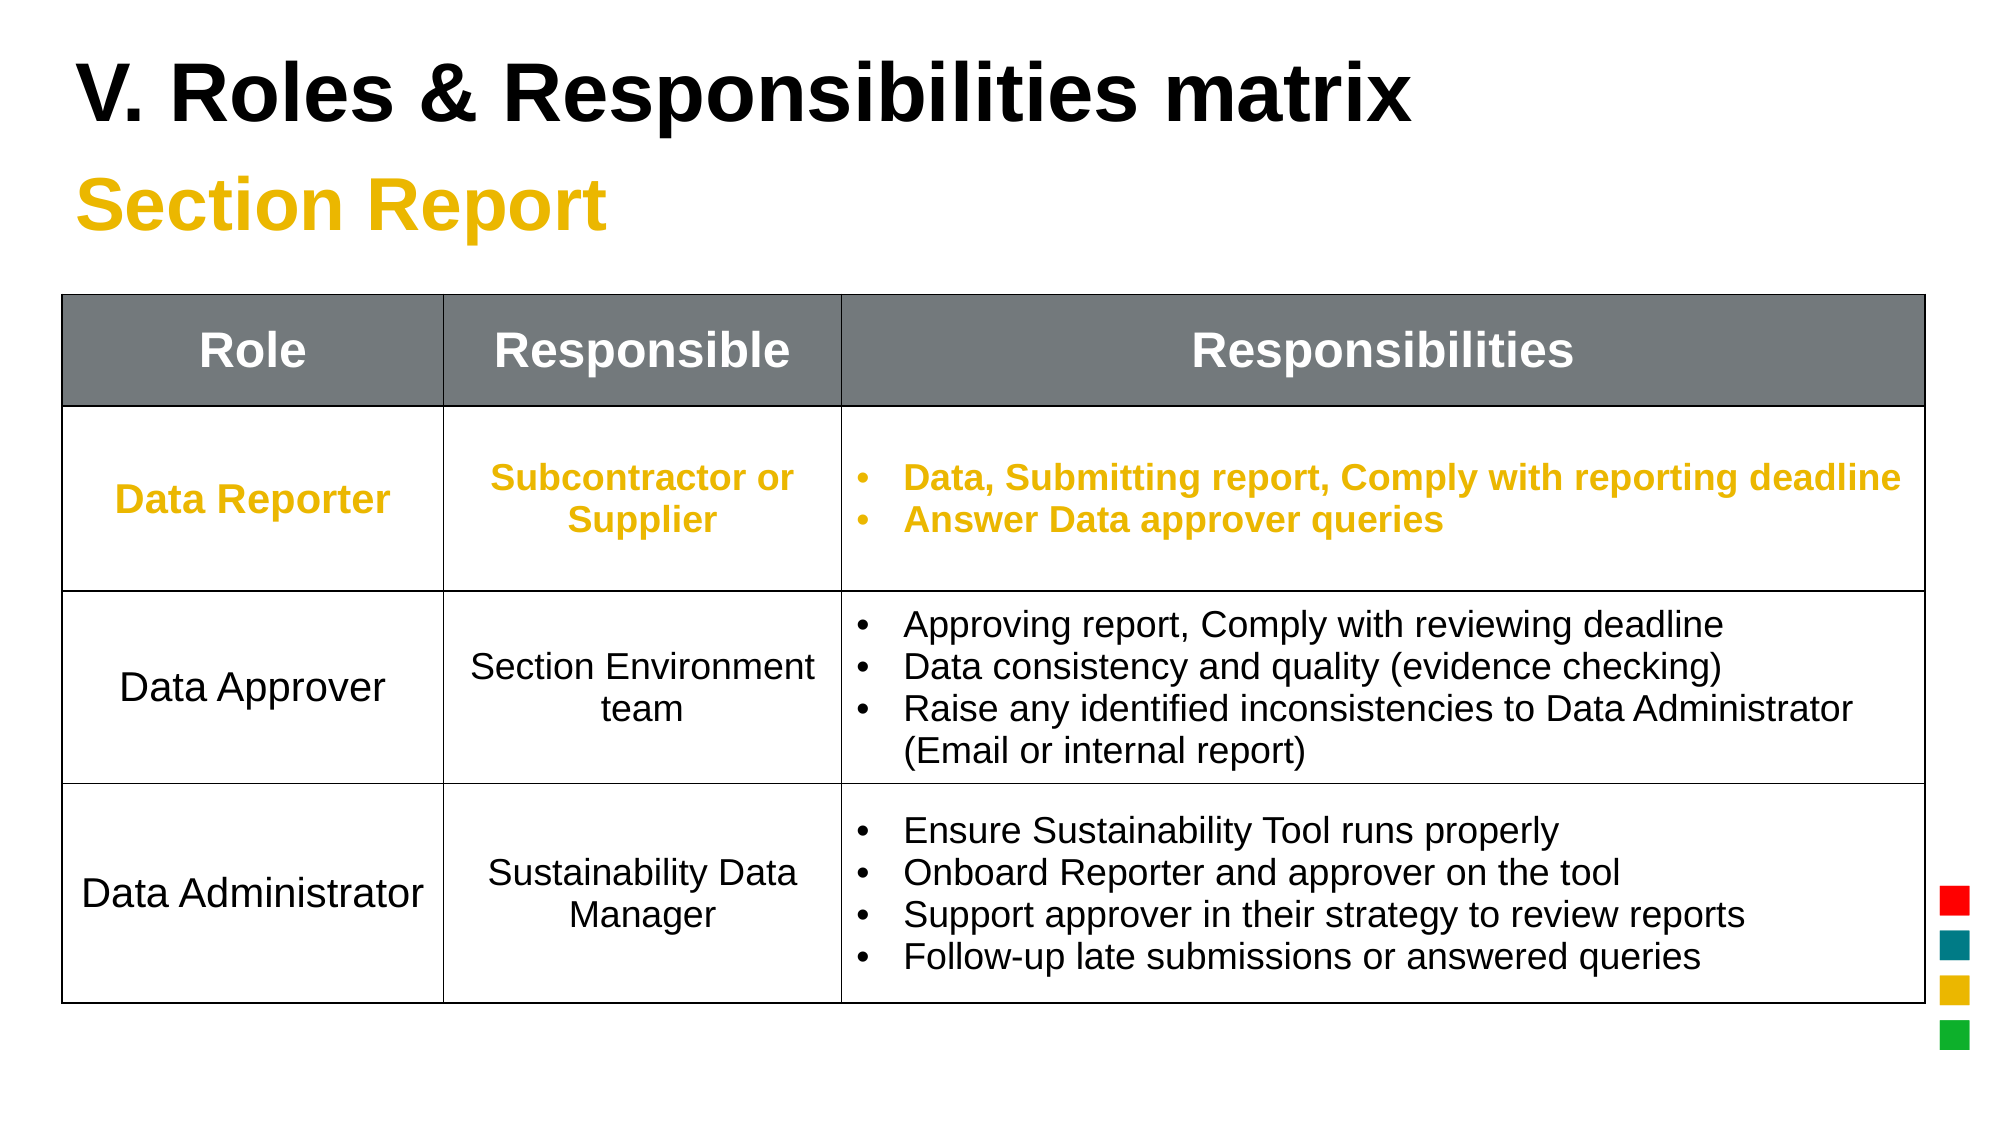

# V. Roles & Responsibilities matrix
Section Report
| Role | Responsible | Responsibilities |
| --- | --- | --- |
| Data Reporter | Subcontractor or Supplier | Data, Submitting report, Comply with reporting deadline Answer Data approver queries |
| Data Approver | Section Environment team | Approving report, Comply with reviewing deadline Data consistency and quality (evidence checking) Raise any identified inconsistencies to Data Administrator (Email or internal report) |
| Data Administrator | Sustainability Data Manager | Ensure Sustainability Tool runs properly Onboard Reporter and approver on the tool Support approver in their strategy to review reports  Follow-up late submissions or answered queries |